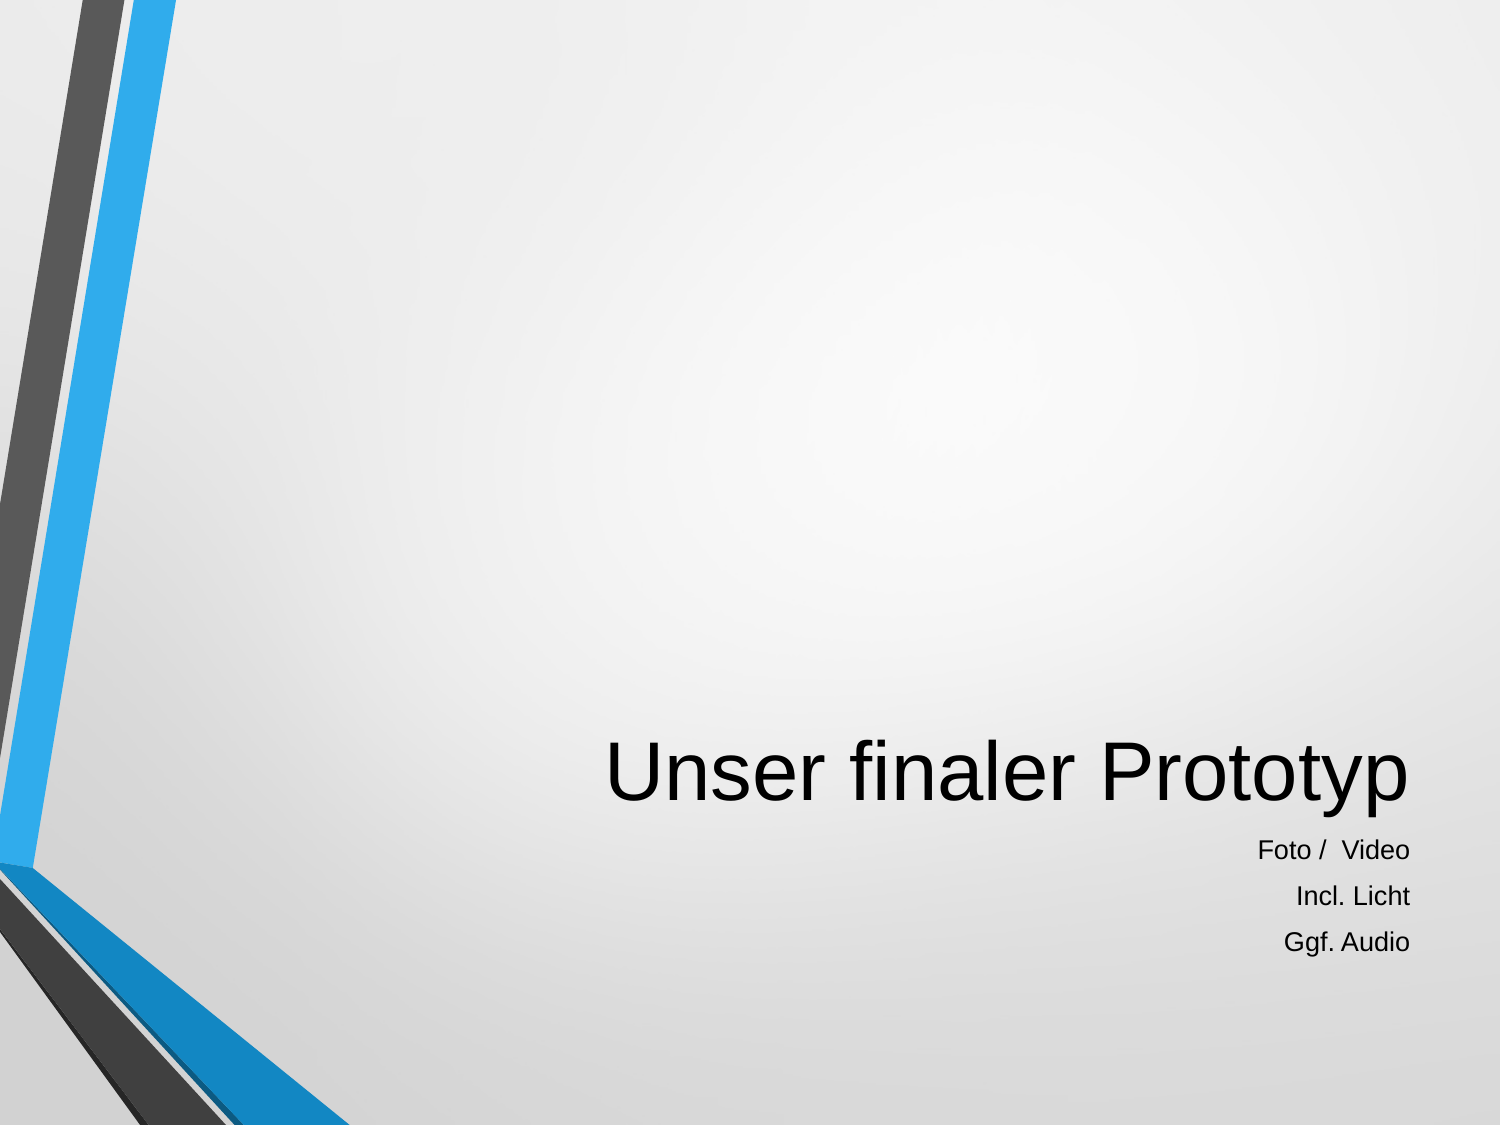

# Unser finaler Prototyp
Foto /  Video
Incl. Licht
Ggf. Audio